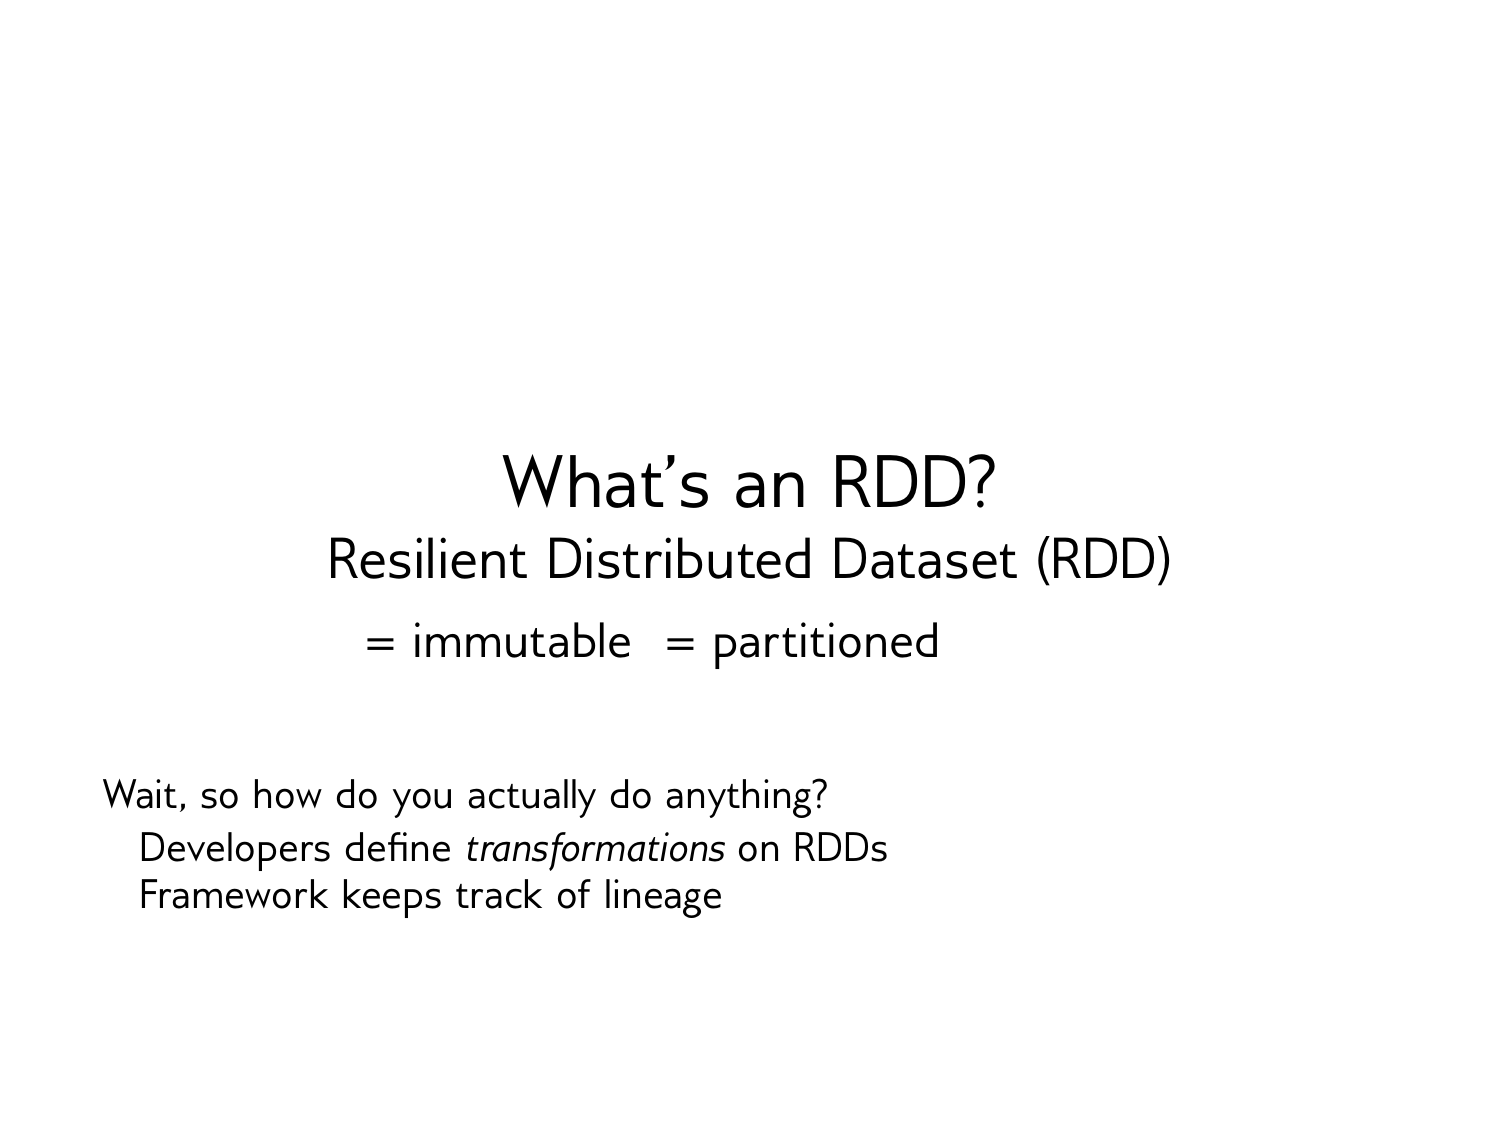

What’s an RDD?
Resilient Distributed Dataset (RDD)
= immutable
= partitioned
Wait, so how do you actually do anything?
Developers define transformations on RDDs
Framework keeps track of lineage